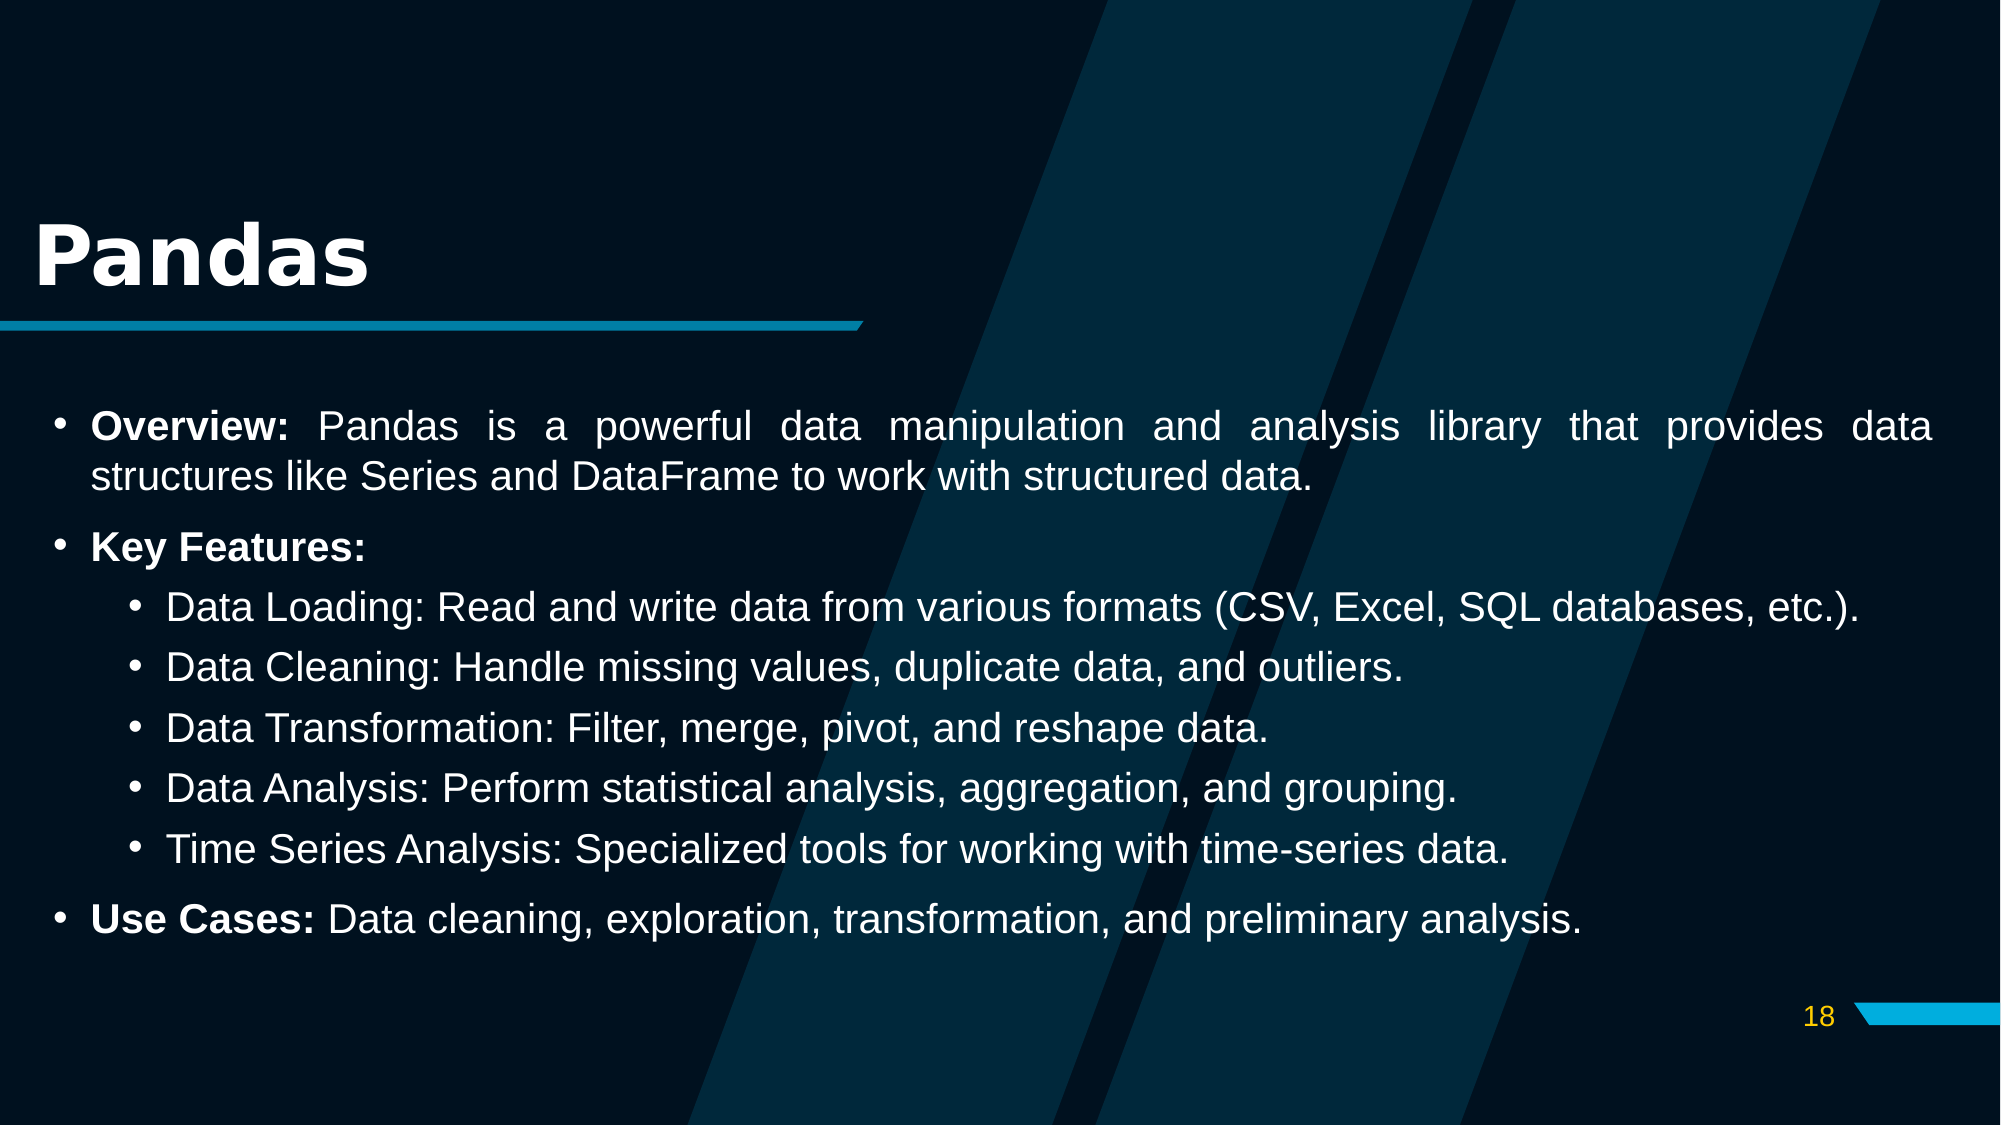

# Pandas
Overview: Pandas is a powerful data manipulation and analysis library that provides data structures like Series and DataFrame to work with structured data.
Key Features:
Data Loading: Read and write data from various formats (CSV, Excel, SQL databases, etc.).
Data Cleaning: Handle missing values, duplicate data, and outliers.
Data Transformation: Filter, merge, pivot, and reshape data.
Data Analysis: Perform statistical analysis, aggregation, and grouping.
Time Series Analysis: Specialized tools for working with time-series data.
Use Cases: Data cleaning, exploration, transformation, and preliminary analysis.

18